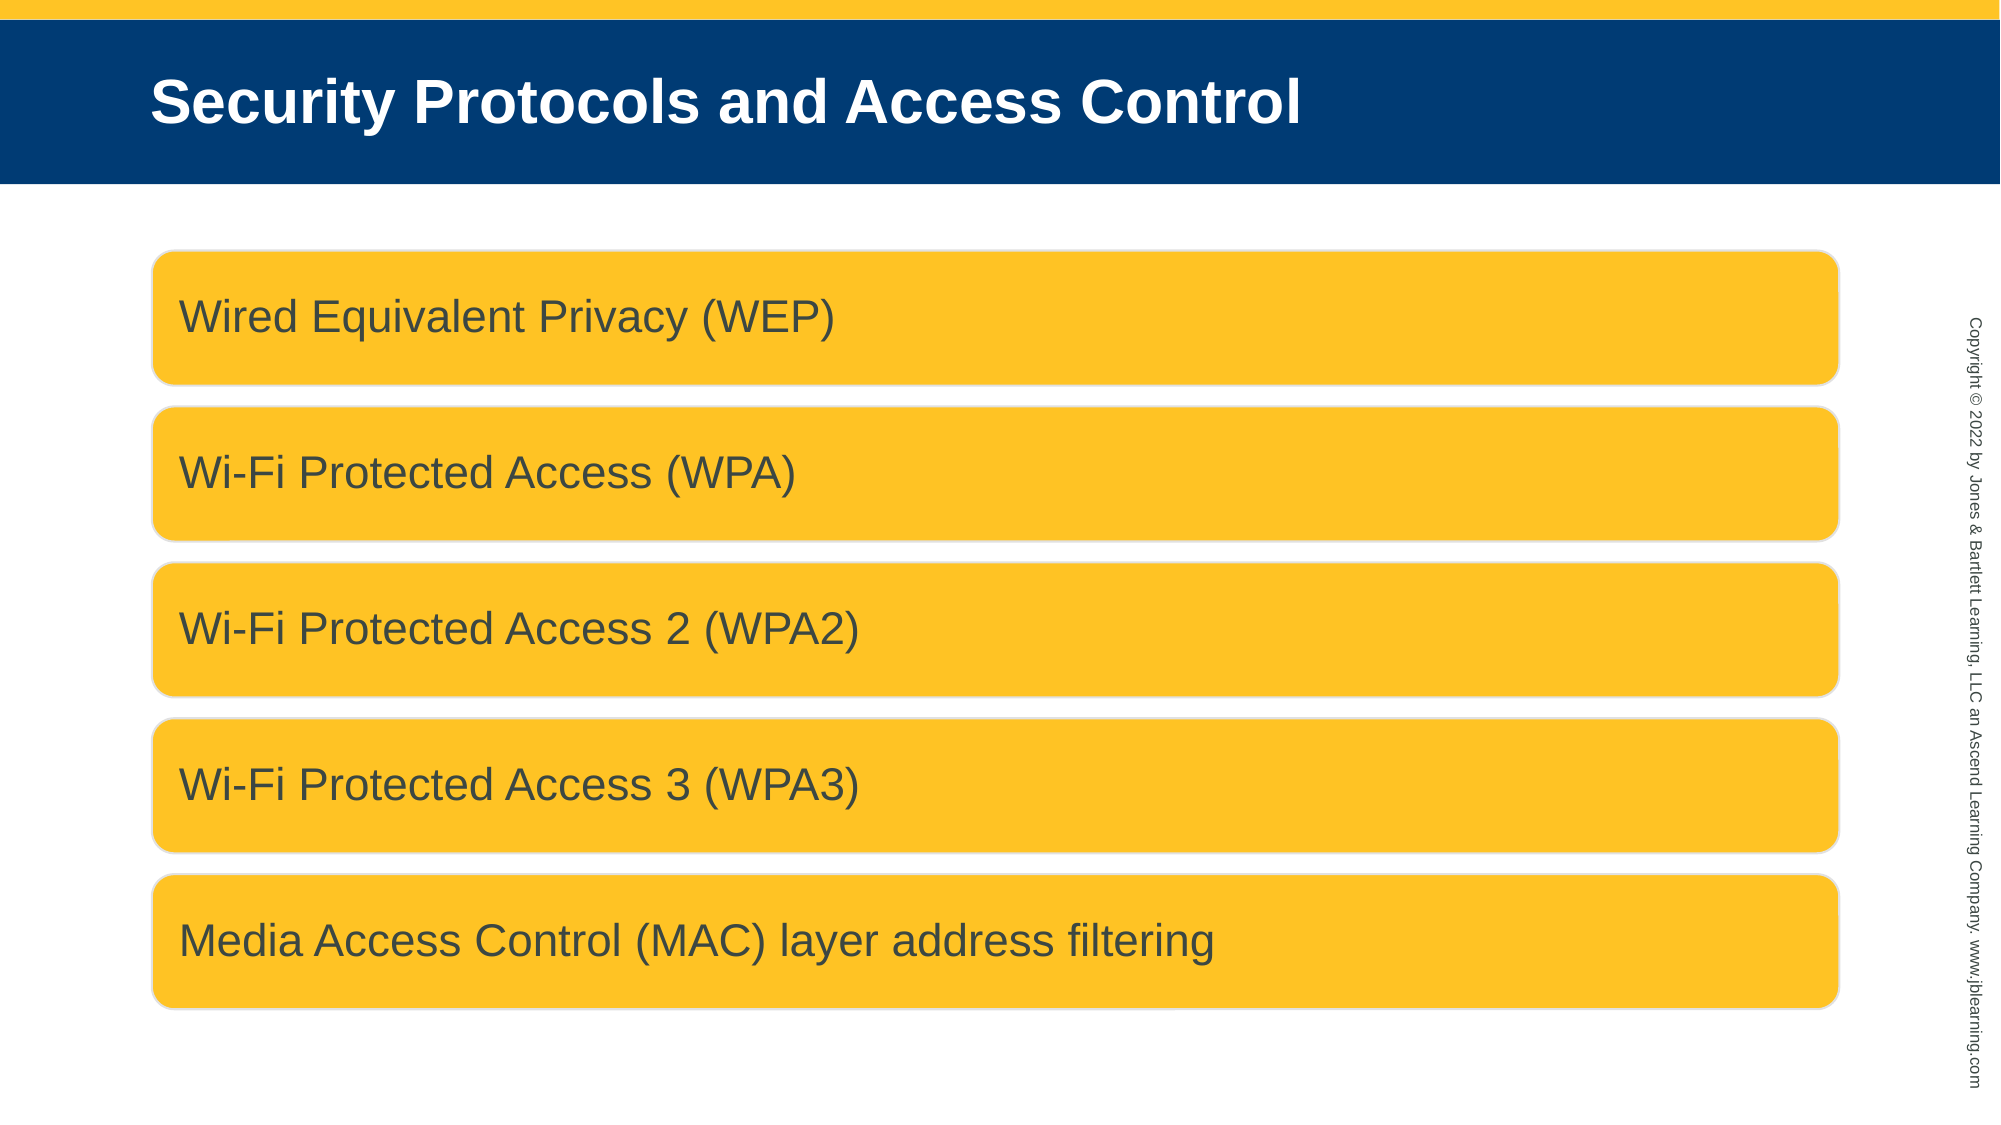

# Security Protocols and Access Control
Wired Equivalent Privacy (WEP)
Wi-Fi Protected Access (WPA)
Wi-Fi Protected Access 2 (WPA2)
Wi-Fi Protected Access 3 (WPA3)
Media Access Control (MAC) layer address filtering